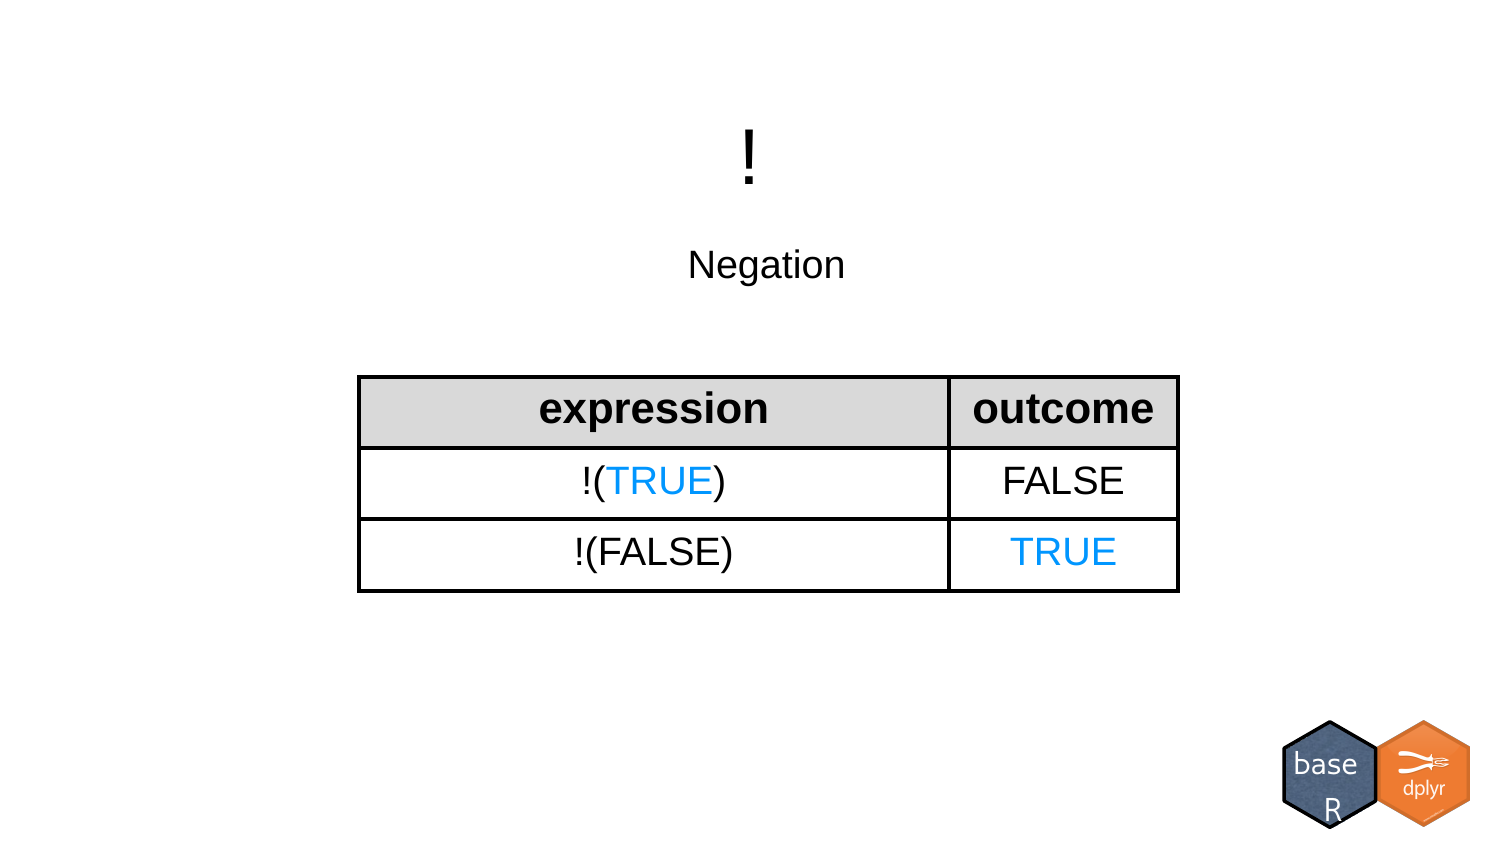

!
Negation
| expression | outcome |
| --- | --- |
| !(TRUE) | FALSE |
| !(FALSE) | TRUE |

base  R